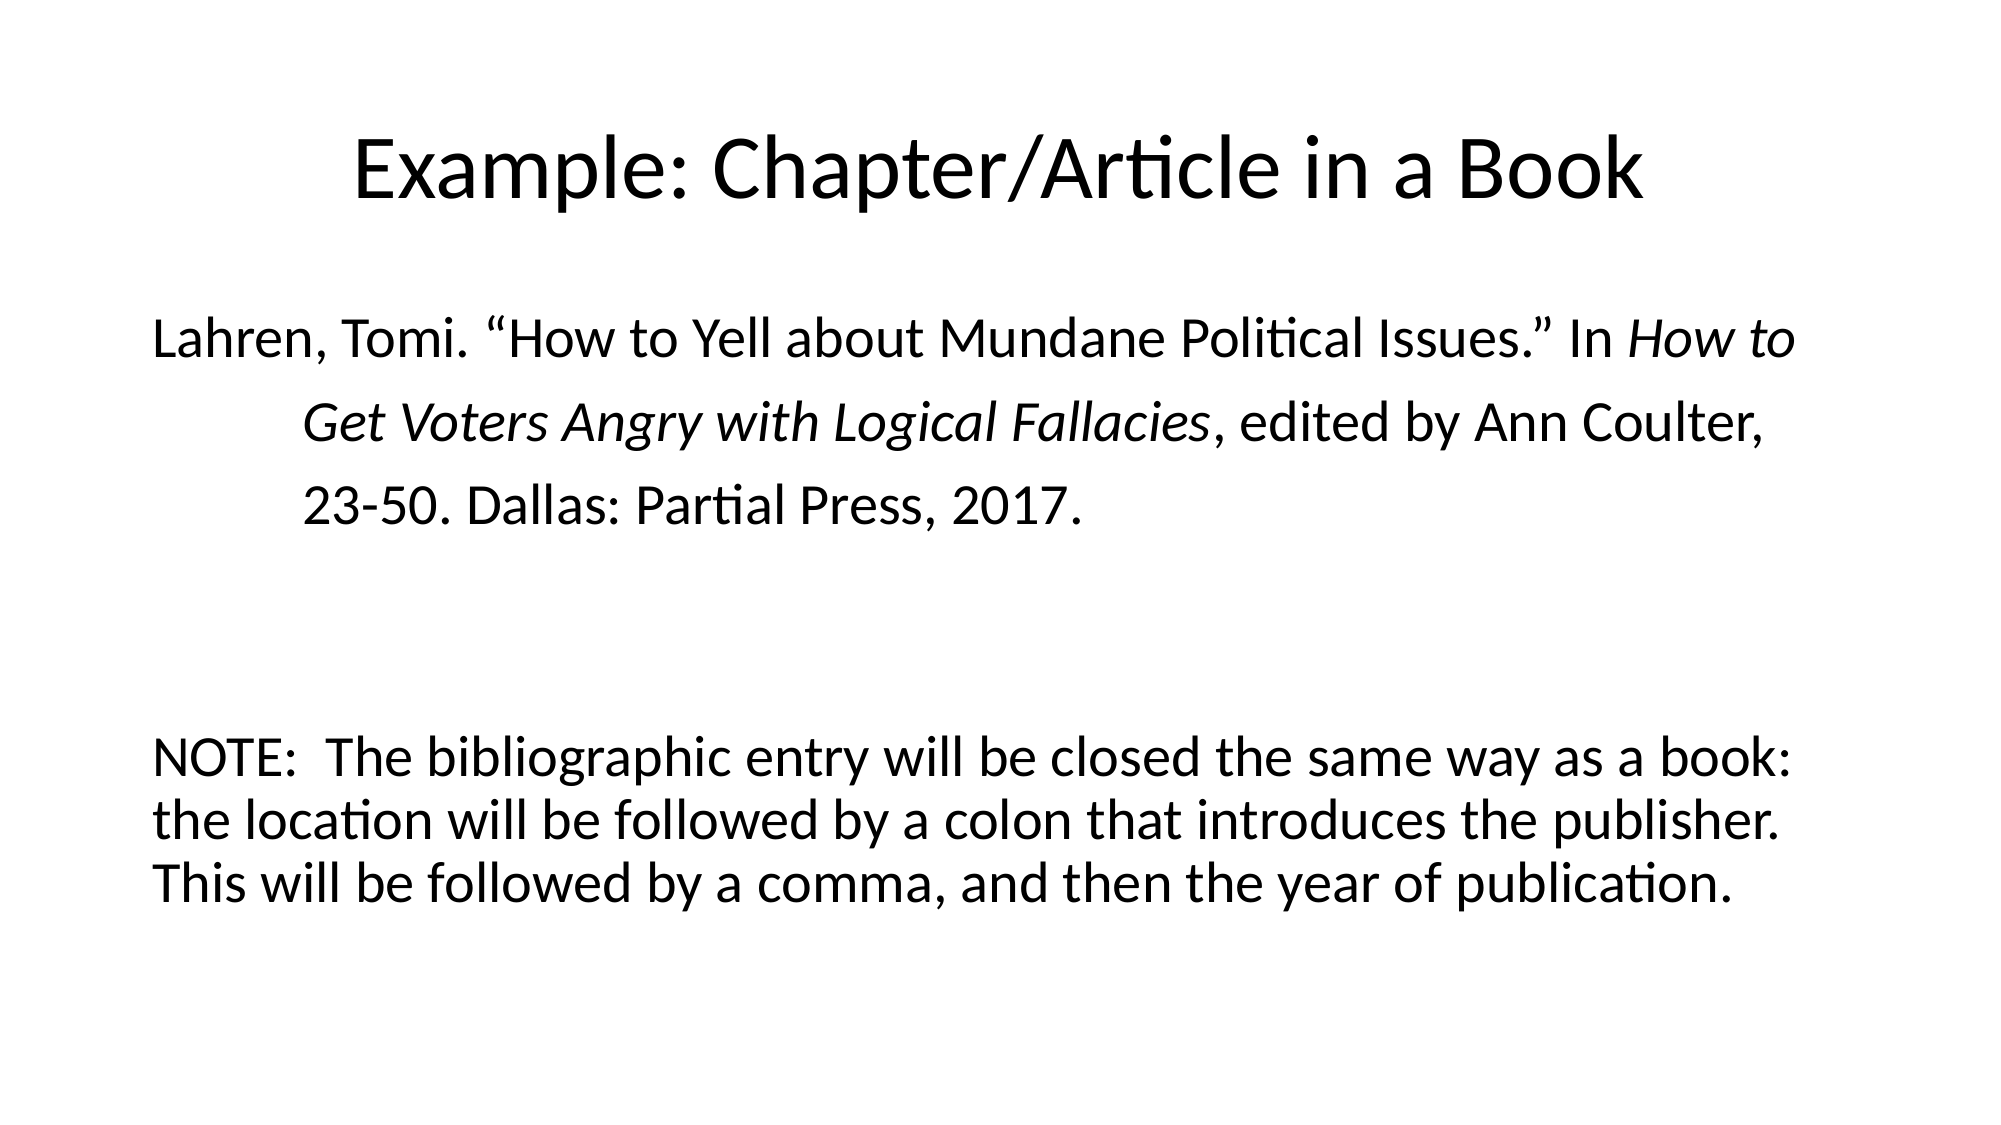

# Example: Chapter/Article in a Book
Lahren, Tomi. “How to Yell about Mundane Political Issues.” In How to
	Get Voters Angry with Logical Fallacies, edited by Ann Coulter,
	23-50. Dallas: Partial Press, 2017.

NOTE:  The bibliographic entry will be closed the same way as a book: the location will be followed by a colon that introduces the publisher.  This will be followed by a comma, and then the year of publication.